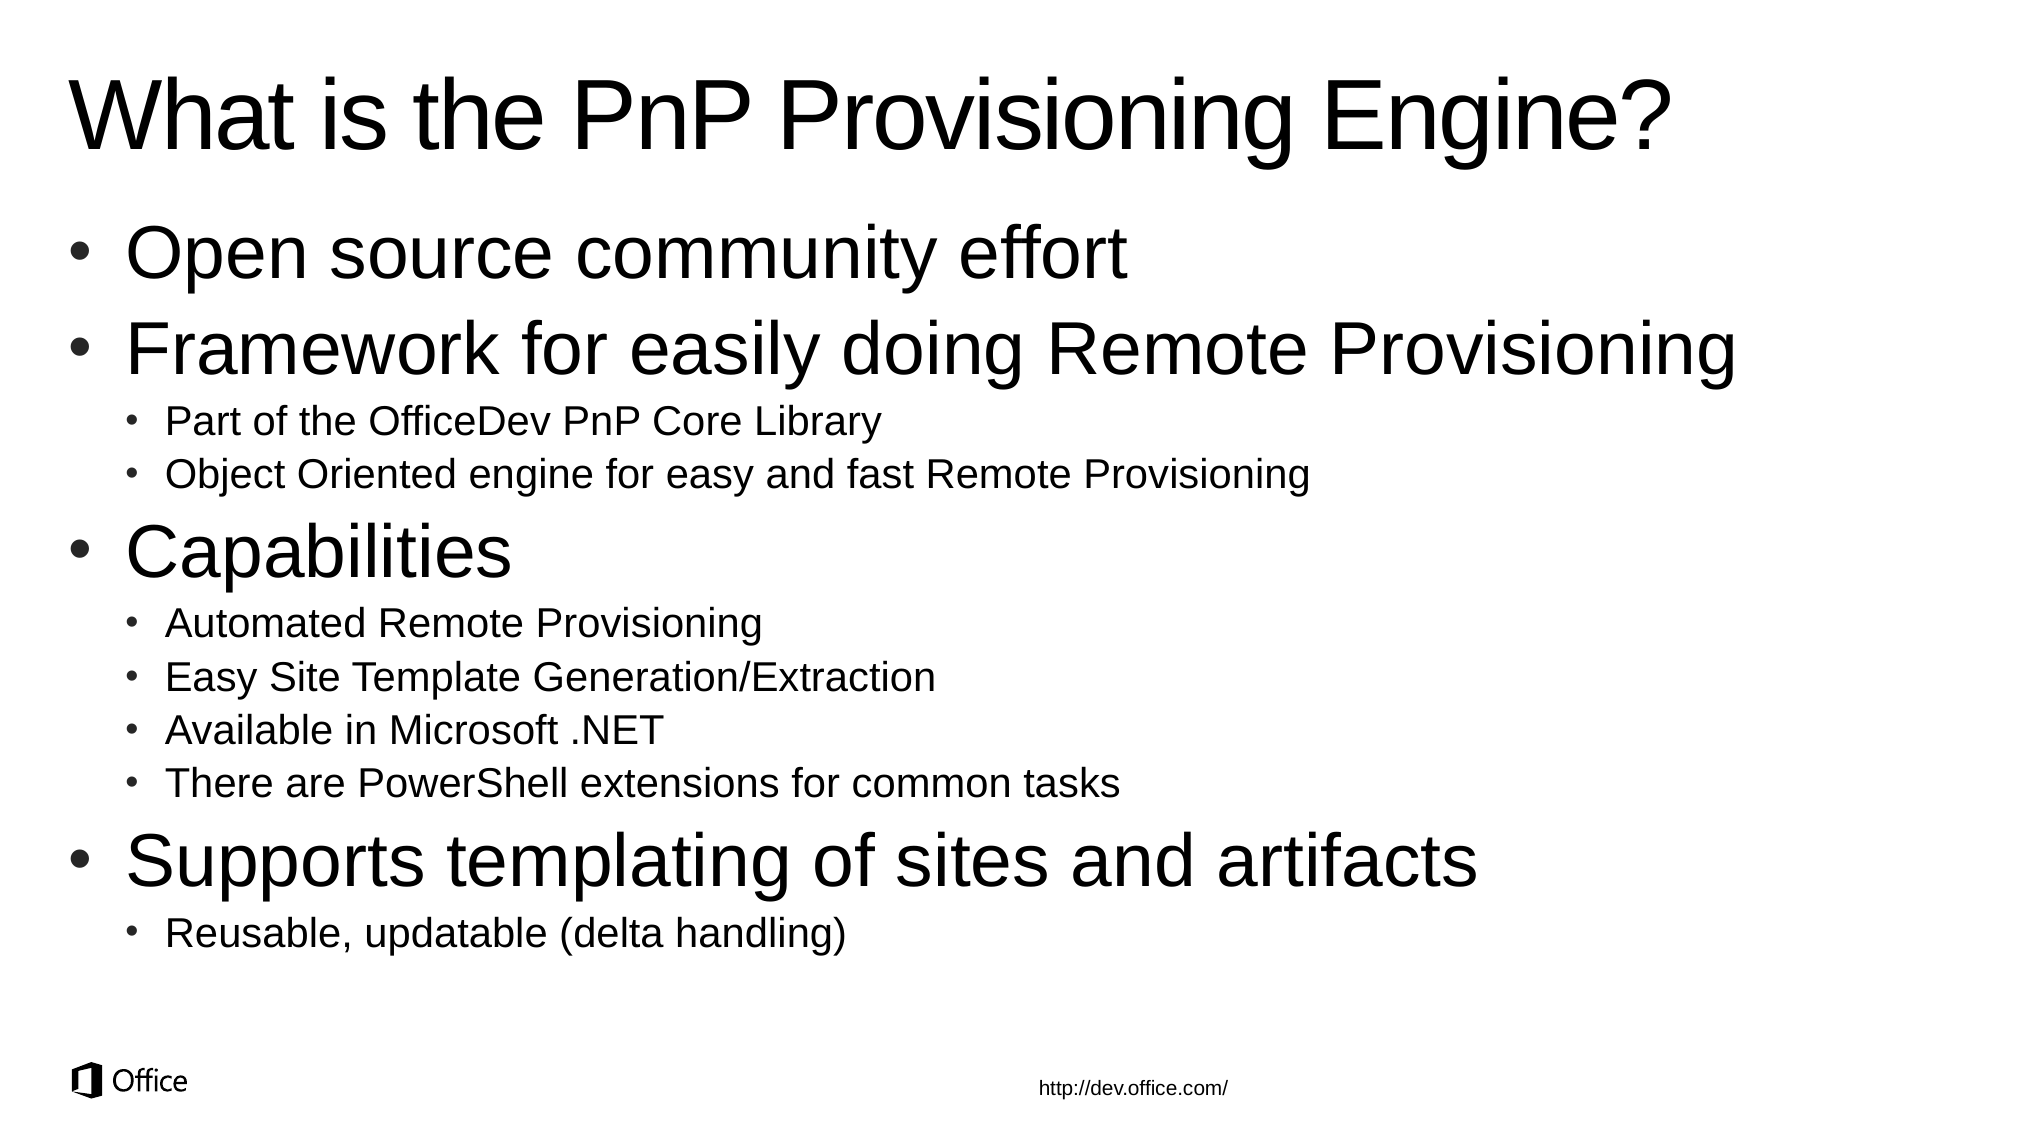

# What is the PnP Provisioning Engine?
Open source community effort
Framework for easily doing Remote Provisioning
Part of the OfficeDev PnP Core Library
Object Oriented engine for easy and fast Remote Provisioning
Capabilities
Automated Remote Provisioning
Easy Site Template Generation/Extraction
Available in Microsoft .NET
There are PowerShell extensions for common tasks
Supports templating of sites and artifacts
Reusable, updatable (delta handling)